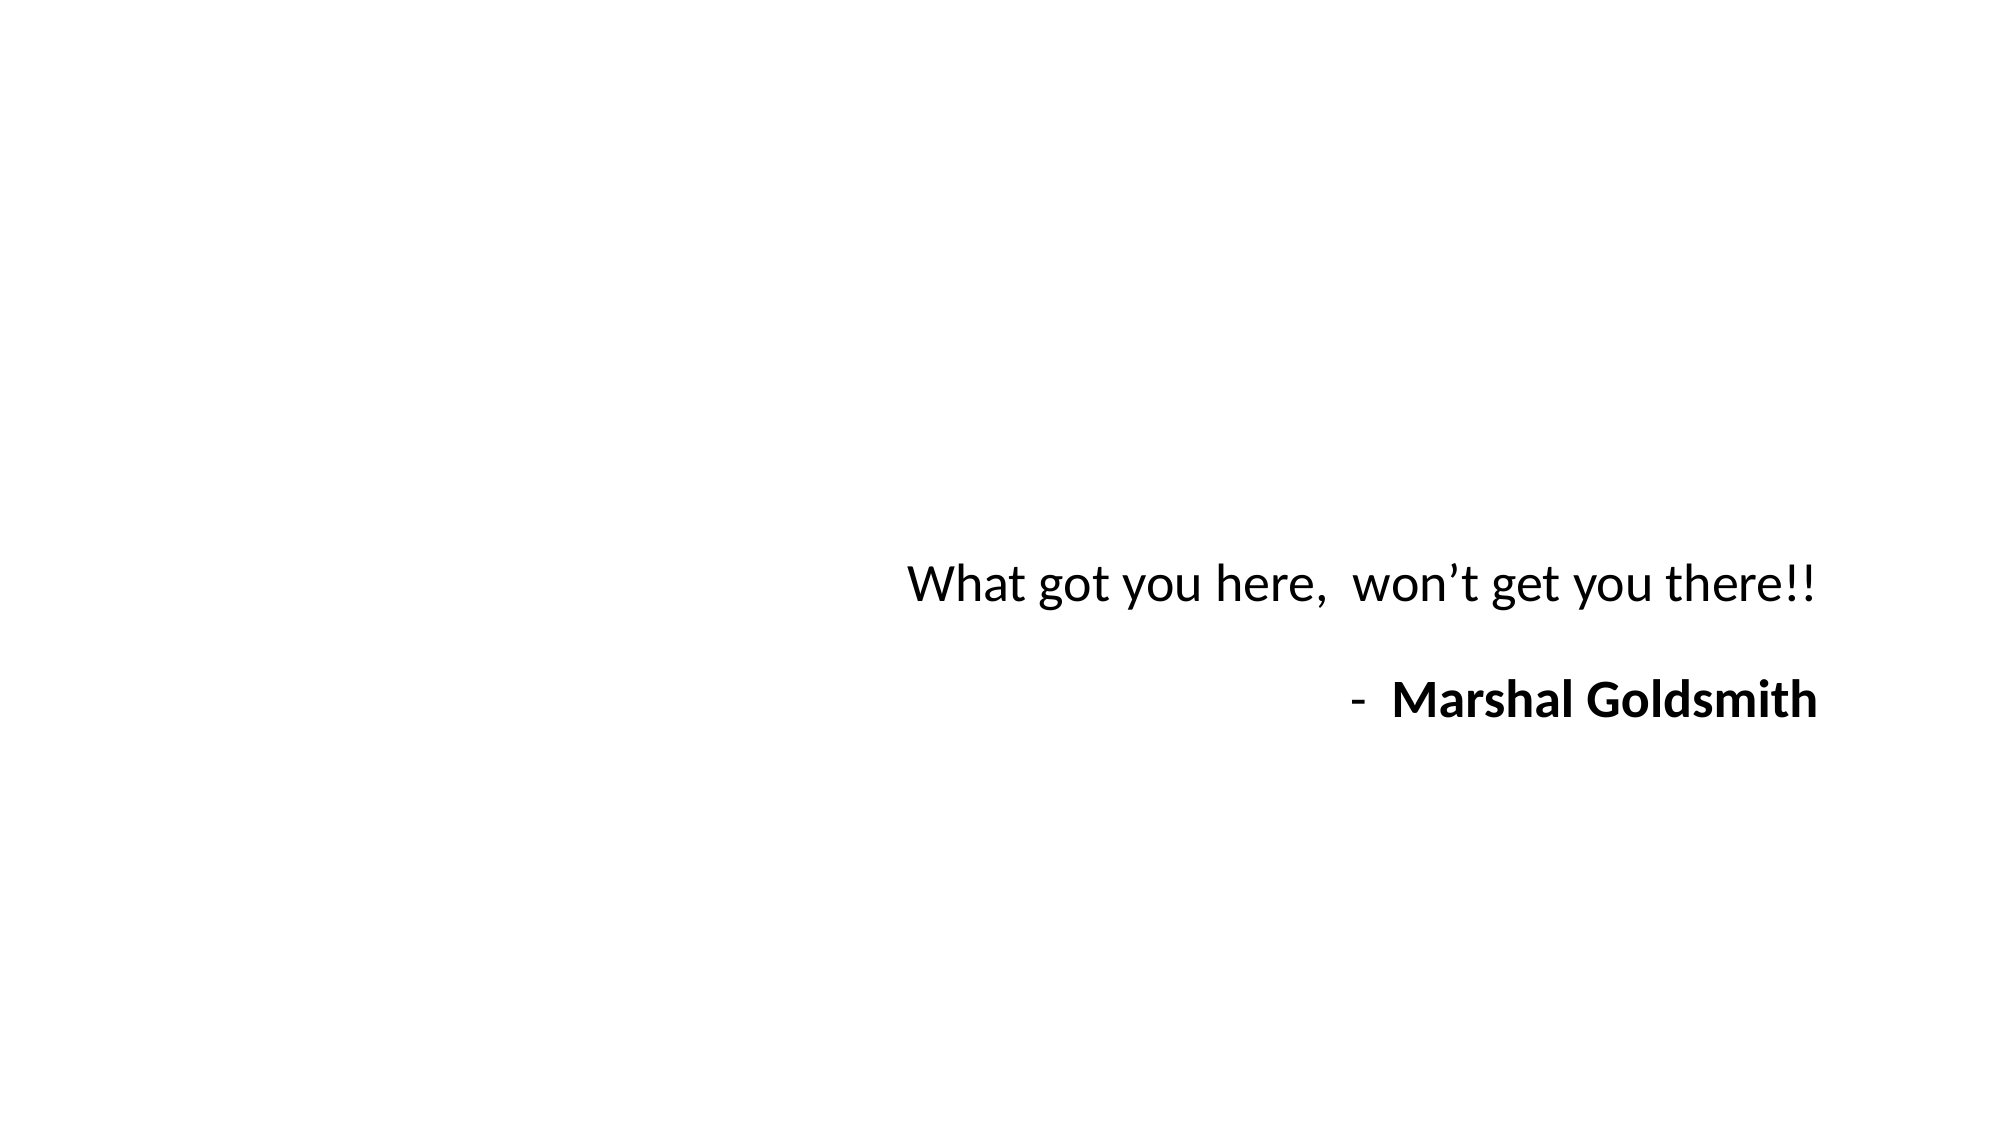

# What got you here,  won’t get you there!! -  Marshal Goldsmith
27